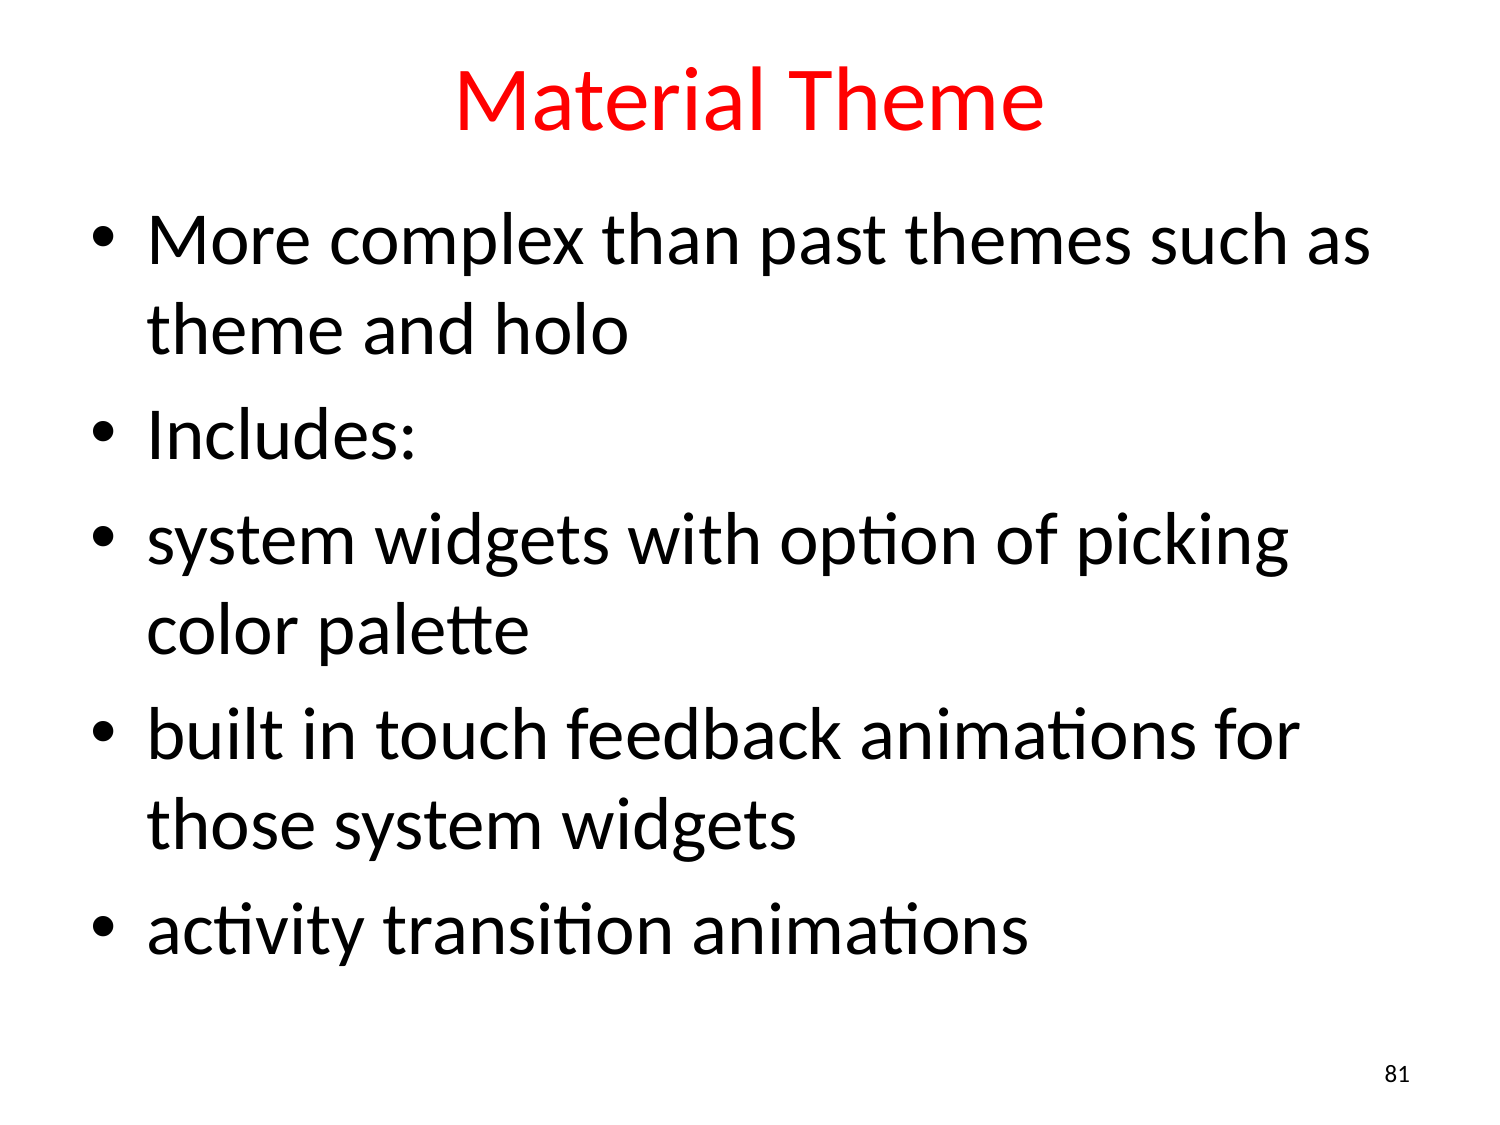

# Material Theme
More complex than past themes such as theme and holo
Includes:
system widgets with option of picking color palette
built in touch feedback animations for those system widgets
activity transition animations
81